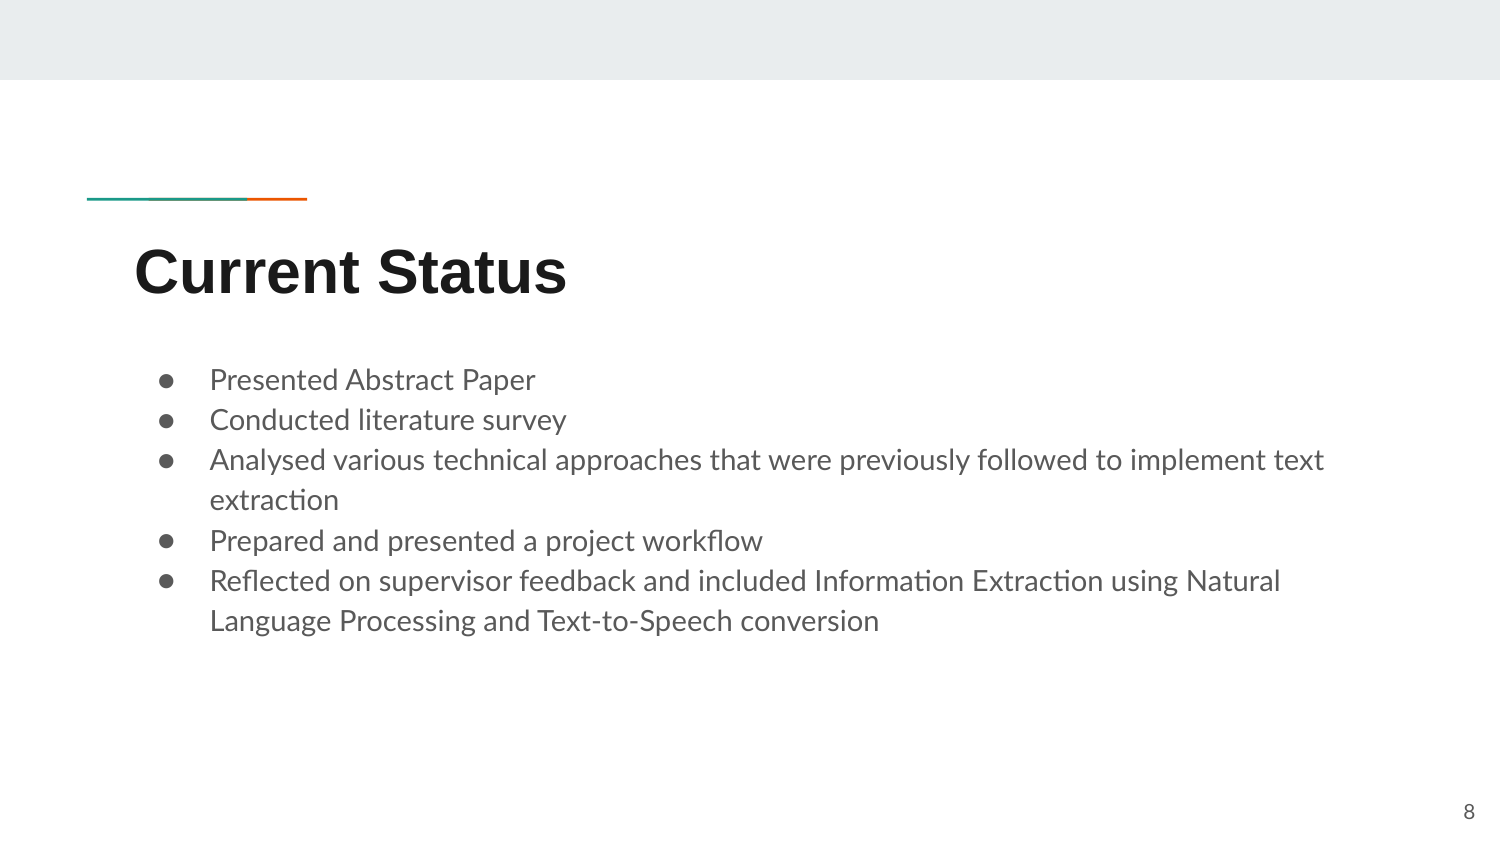

# Current Status
Presented Abstract Paper
Conducted literature survey
Analysed various technical approaches that were previously followed to implement text extraction
Prepared and presented a project workflow
Reflected on supervisor feedback and included Information Extraction using Natural Language Processing and Text-to-Speech conversion
8